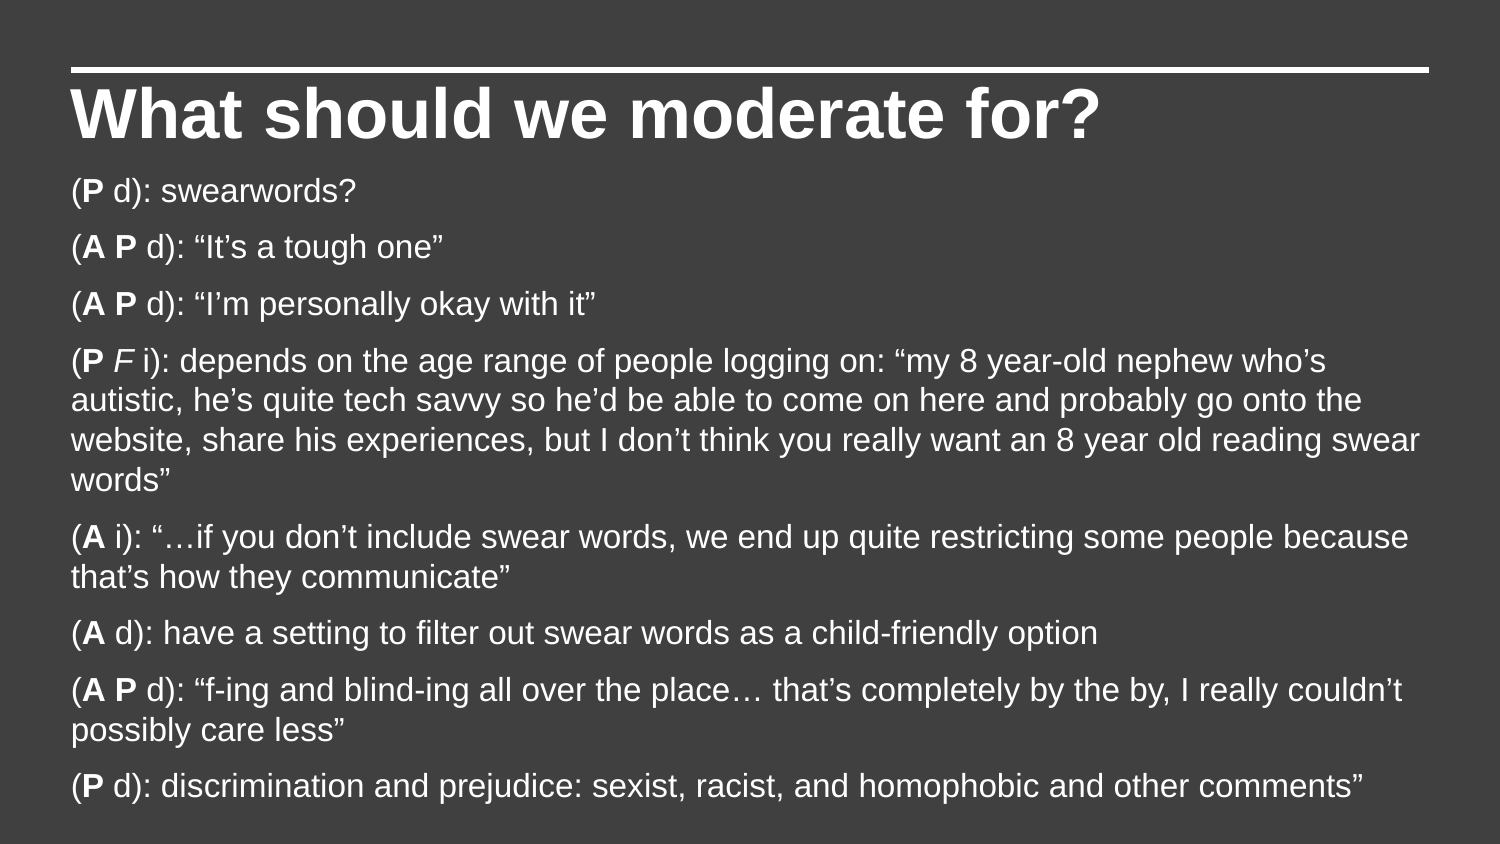

What should we moderate for?
(P d): swearwords?
(A P d): “It’s a tough one”
(A P d): “I’m personally okay with it”
(P F i): depends on the age range of people logging on: “my 8 year-old nephew who’s autistic, he’s quite tech savvy so he’d be able to come on here and probably go onto the website, share his experiences, but I don’t think you really want an 8 year old reading swear words”
(A i): “…if you don’t include swear words, we end up quite restricting some people because that’s how they communicate”
(A d): have a setting to filter out swear words as a child-friendly option
(A P d): “f-ing and blind-ing all over the place… that’s completely by the by, I really couldn’t possibly care less”
(P d): discrimination and prejudice: sexist, racist, and homophobic and other comments”